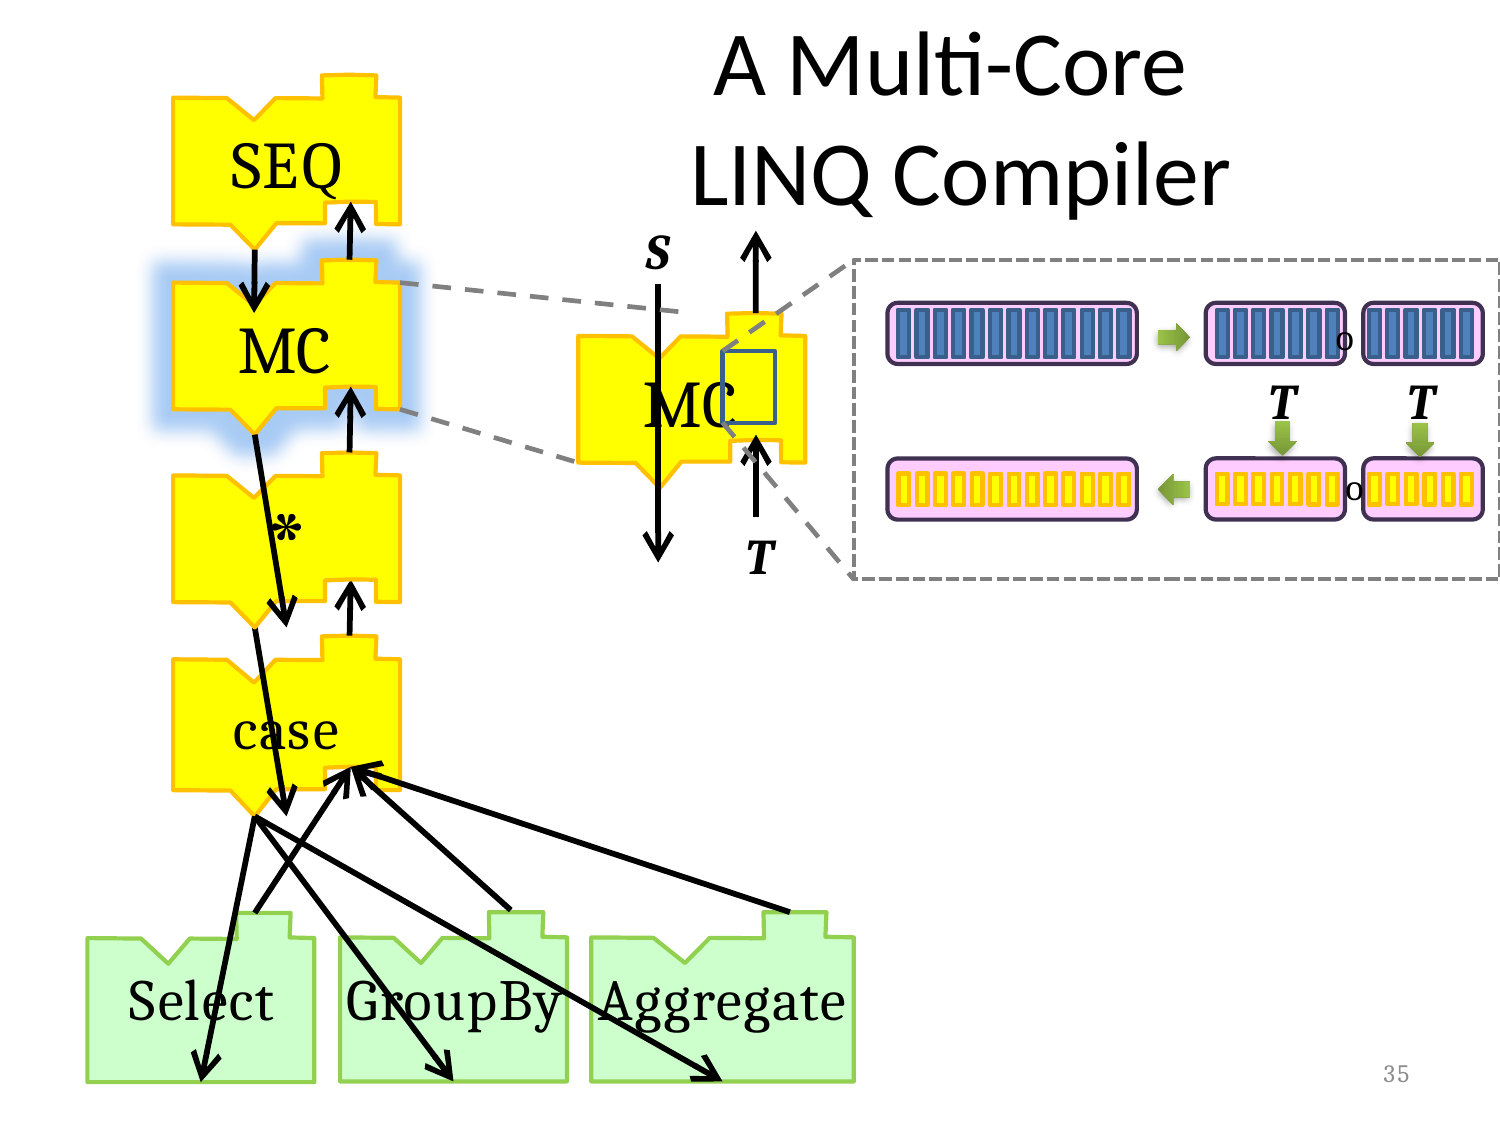

# A Multi-Core LINQ Compiler
SEQ
S
MC

o

o

MC

T
T
*
T
case
GroupBy
Aggregate
Select
35